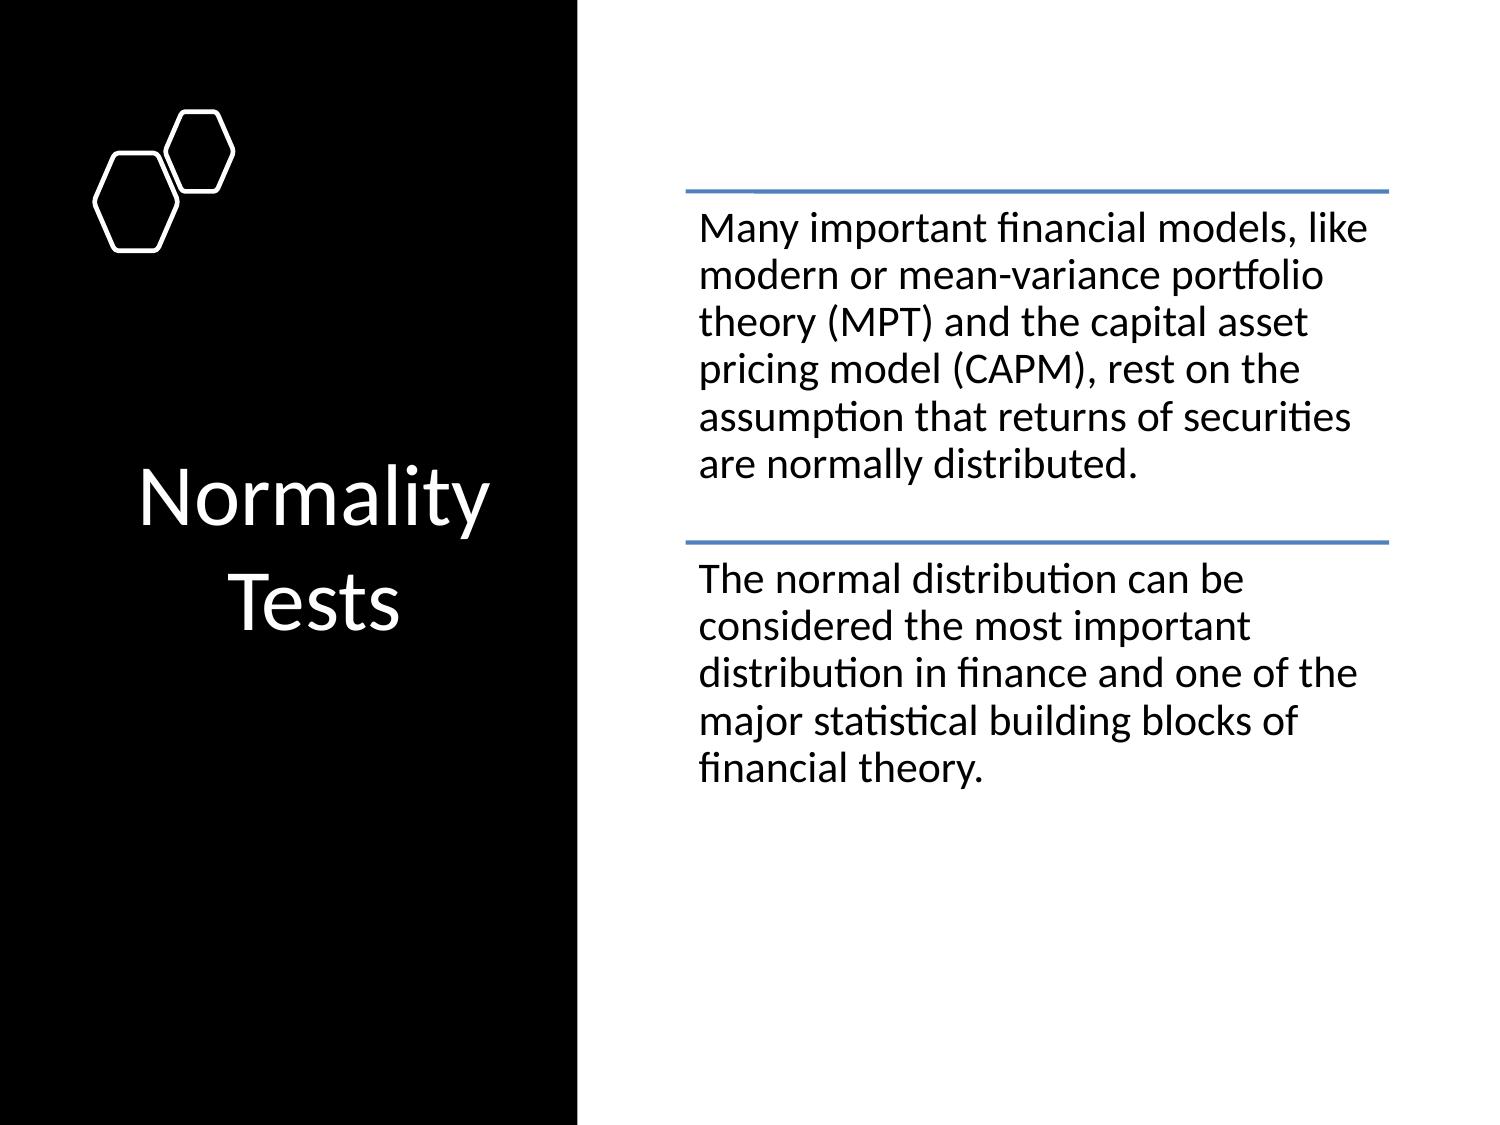

# Normality Tests
Many important financial models, like modern or mean-variance portfolio theory (MPT) and the capital asset pricing model (CAPM), rest on the assumption that returns of securities are normally distributed.
The normal distribution can be considered the most important distribution in finance and one of the major statistical building blocks of financial theory.